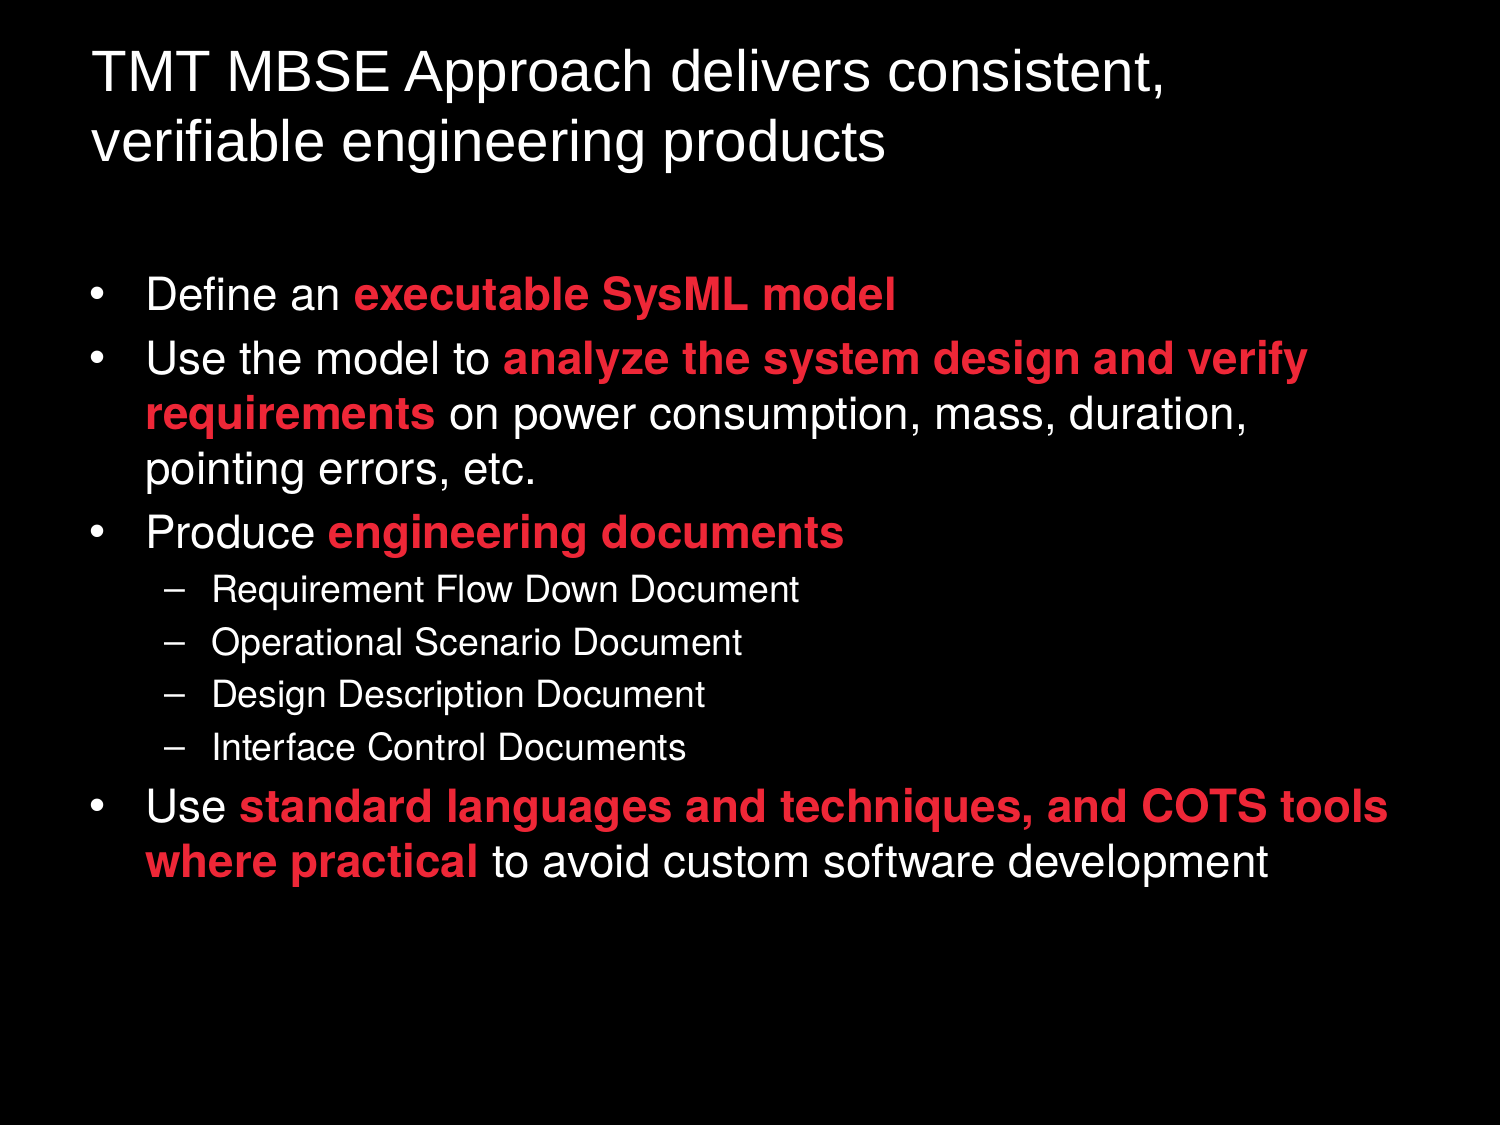

# TMT MBSE Approach delivers consistent, verifiable engineering products
Define an executable SysML model
Use the model to analyze the system design and verify requirements on power consumption, mass, duration, pointing errors, etc.
Produce engineering documents
Requirement Flow Down Document
Operational Scenario Document
Design Description Document
Interface Control Documents
Use standard languages and techniques, and COTS tools where practical to avoid custom software development